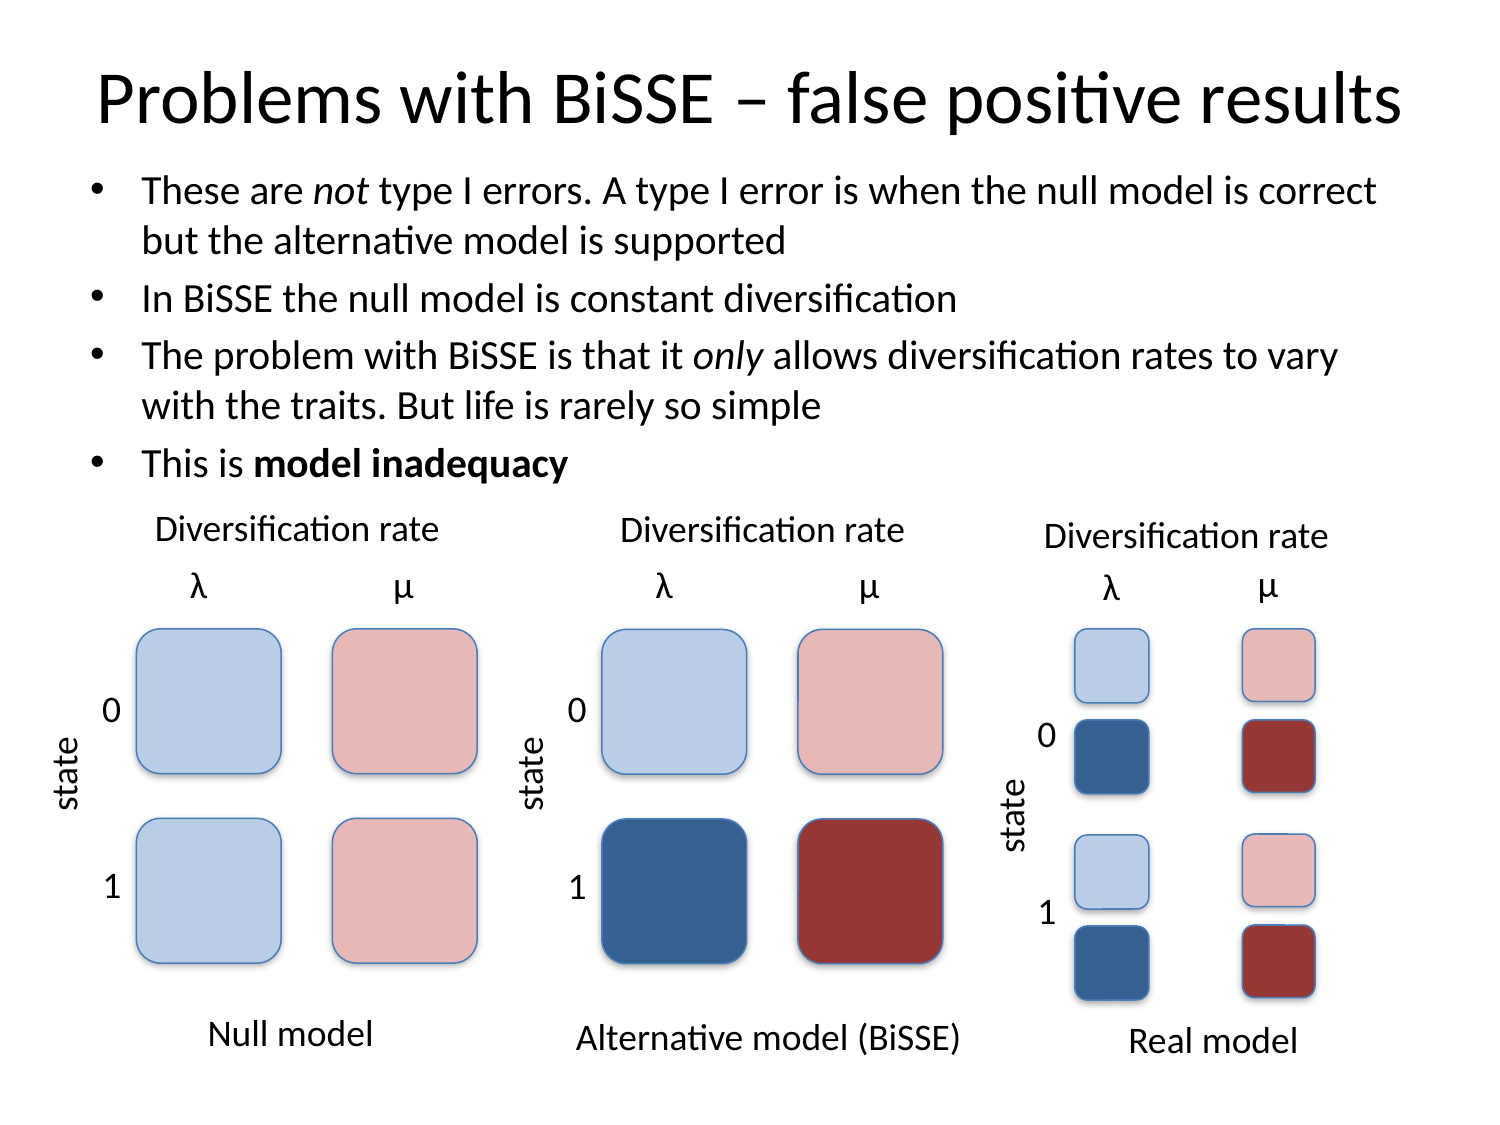

# Problems with BiSSE – false positive results
These are not type I errors. A type I error is when the null model is correct but the alternative model is supported
In BiSSE the null model is constant diversification
The problem with BiSSE is that it only allows diversification rates to vary with the traits. But life is rarely so simple
This is model inadequacy
Diversification rate
Diversification rate
Diversification rate
μ
λ
μ
λ
μ
λ

0
0
0

state
state
state

1
1
1

Null model
Alternative model (BiSSE)
Real model